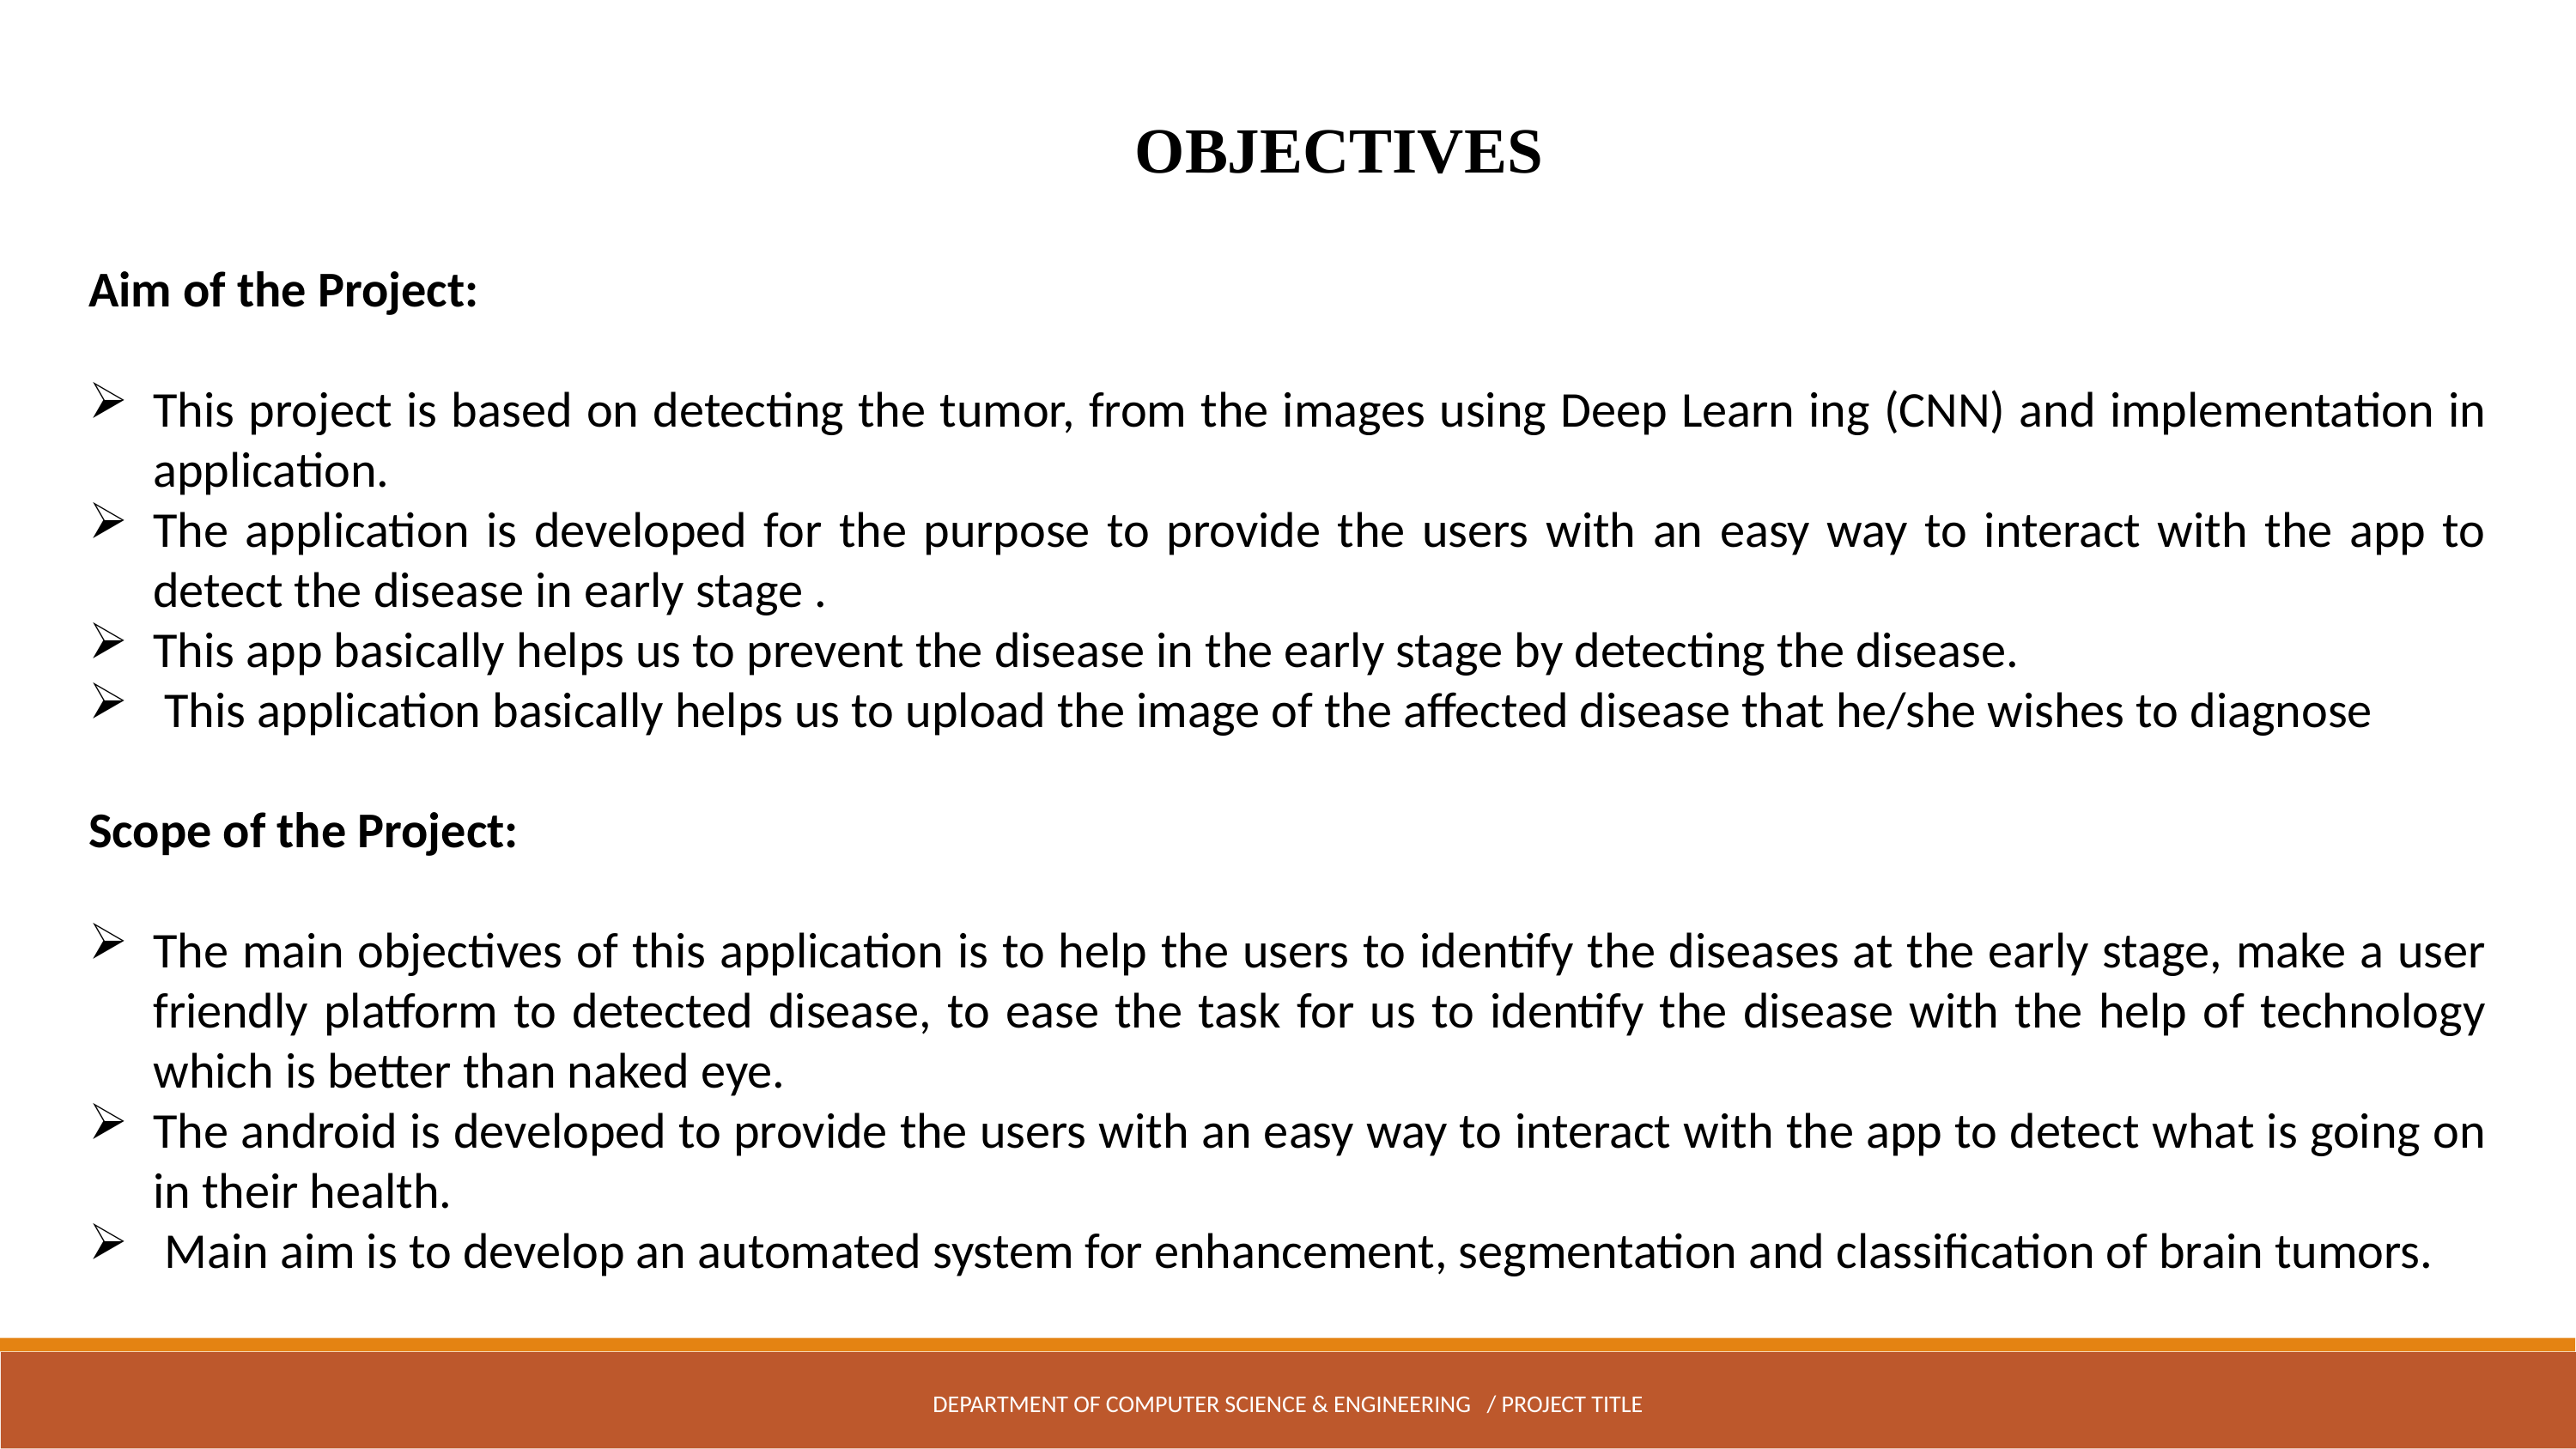

OBJECTIVES

Aim of the Project:

This project is based on detecting the tumor, from the images using Deep Learn ing (CNN) and implementation in application.
The application is developed for the purpose to provide the users with an easy way to interact with the app to detect the disease in early stage .
This app basically helps us to prevent the disease in the early stage by detecting the disease.
 This application basically helps us to upload the image of the affected disease that he/she wishes to diagnose

Scope of the Project:

The main objectives of this application is to help the users to identify the diseases at the early stage, make a user friendly platform to detected disease, to ease the task for us to identify the disease with the help of technology which is better than naked eye.
The android is developed to provide the users with an easy way to interact with the app to detect what is going on in their health.
 Main aim is to develop an automated system for enhancement, segmentation and classification of brain tumors.

DEPARTMENT OF COMPUTER SCIENCE & ENGINEERING   / PROJECT TITLE
5